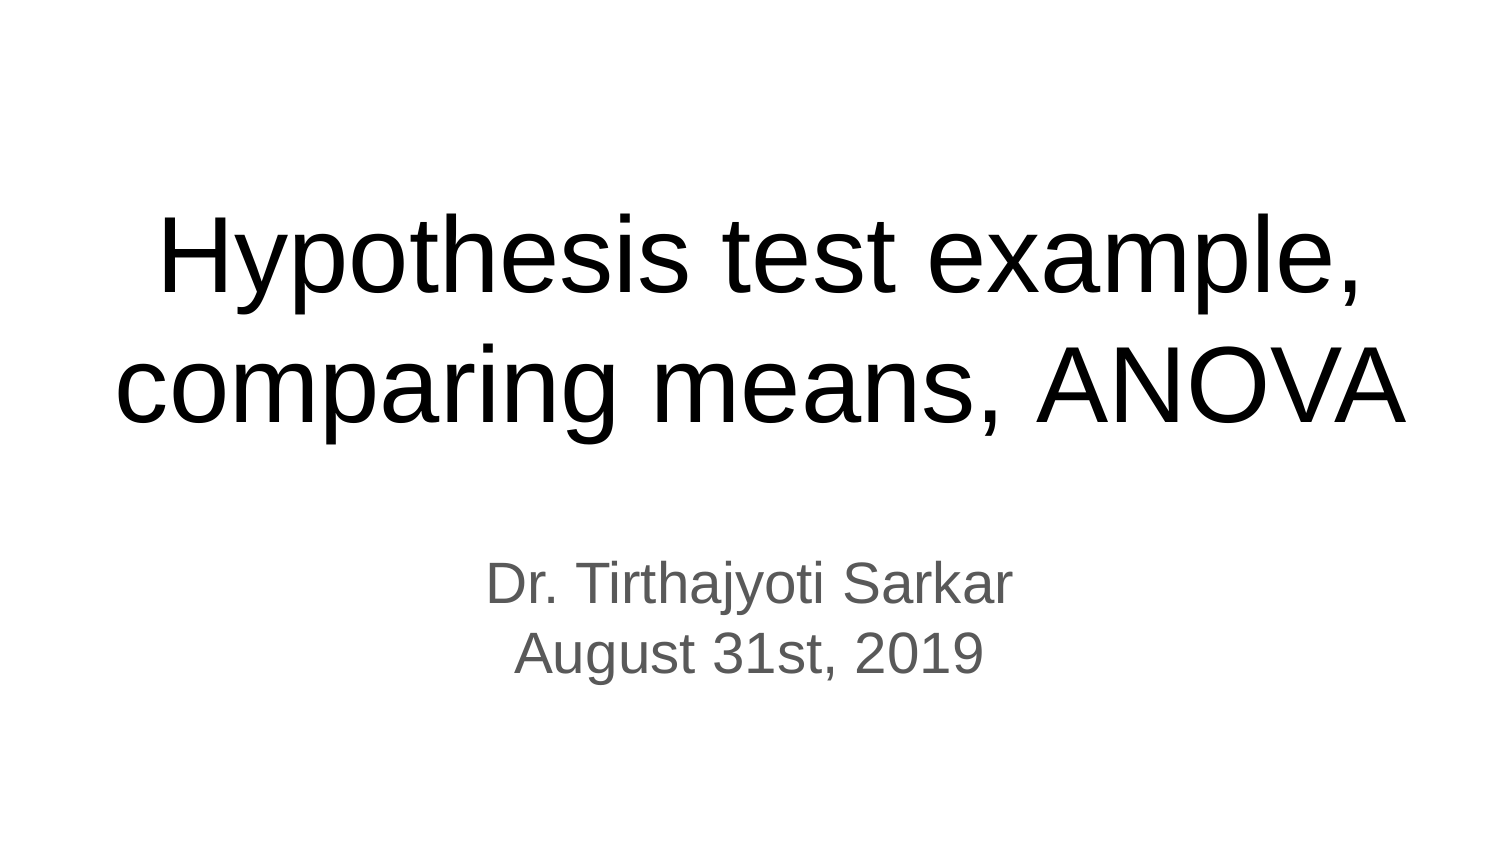

Hypothesis test example, comparing means, ANOVA
Dr. Tirthajyoti Sarkar
August 31st, 2019